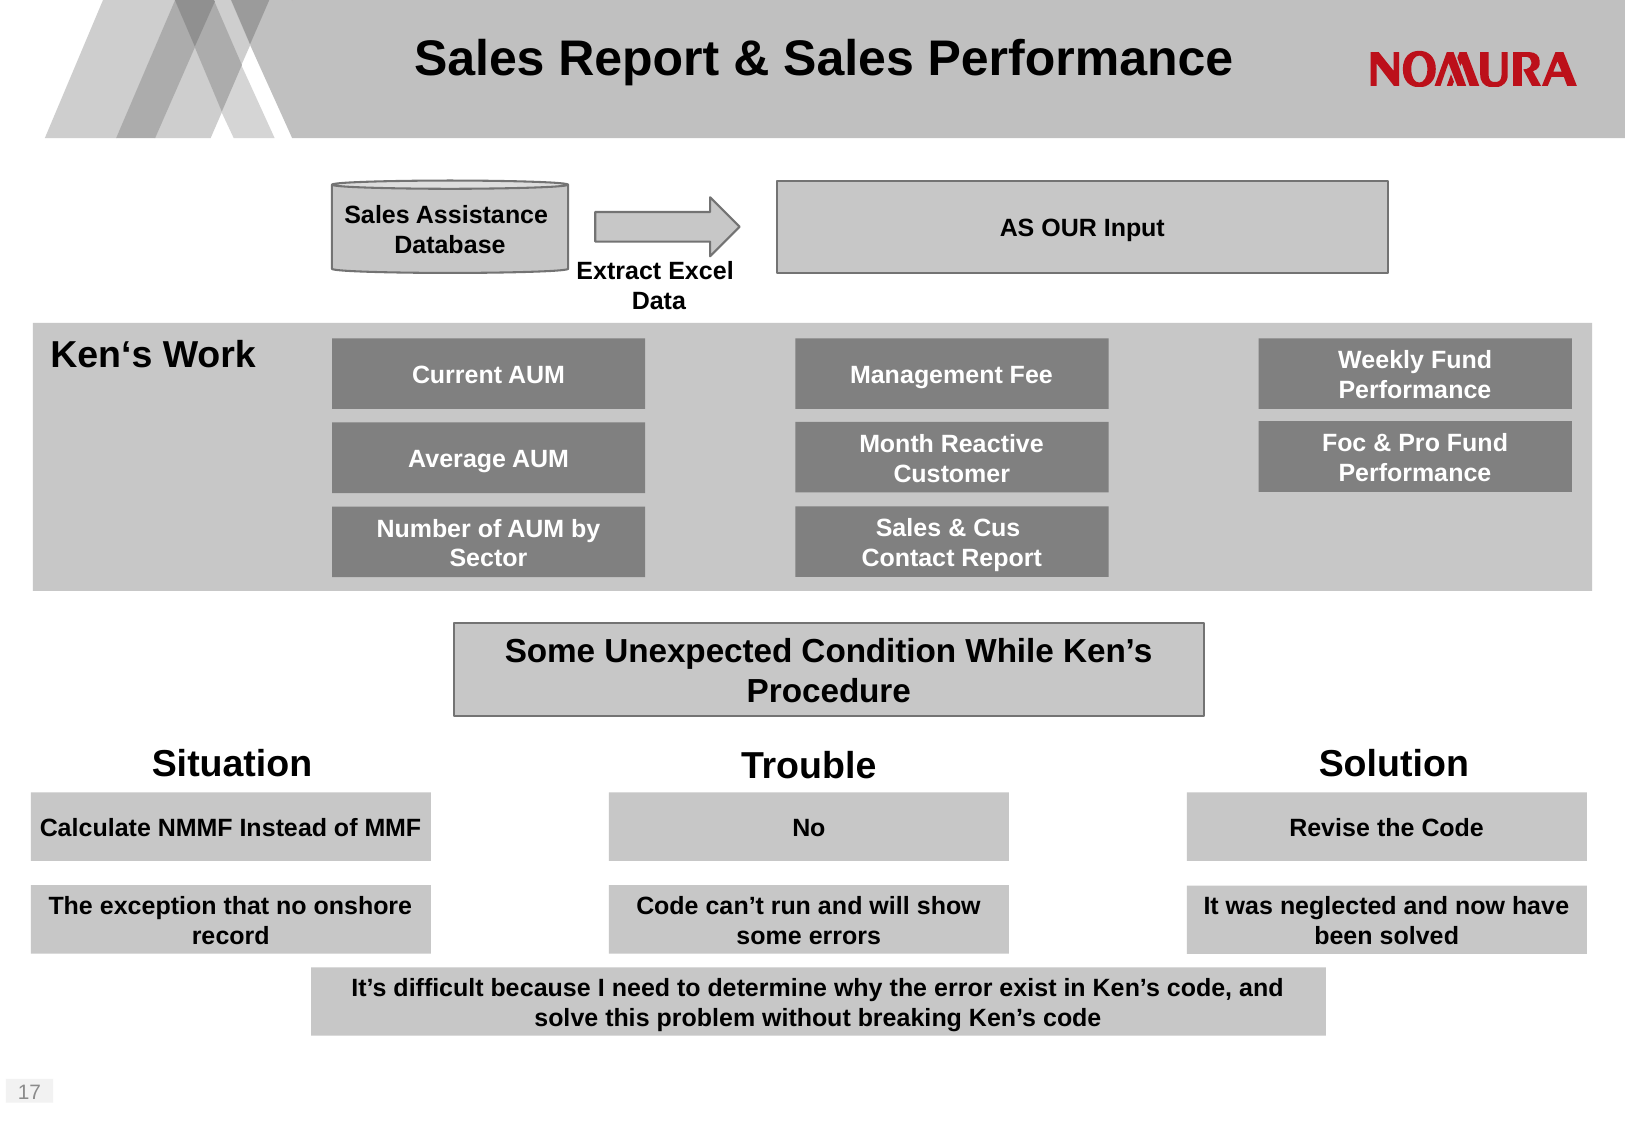

# Sales Report & Sales Performance
Sales Assistance
Database
AS OUR Input

Extract Excel
Data

Ken‘s Work
Management Fee
Weekly Fund Performance
Current AUM
Foc & Pro Fund Performance
Month Reactive Customer
Average AUM
Sales & Cus
Contact Report
Number of AUM by Sector
Some Unexpected Condition While Ken’s Procedure
Situation
Solution
Trouble
No
Revise the Code
Calculate NMMF Instead of MMF
The exception that no onshore record
Code can’t run and will show some errors
It was neglected and now have been solved
It’s difficult because I need to determine why the error exist in Ken’s code, and solve this problem without breaking Ken’s code
17